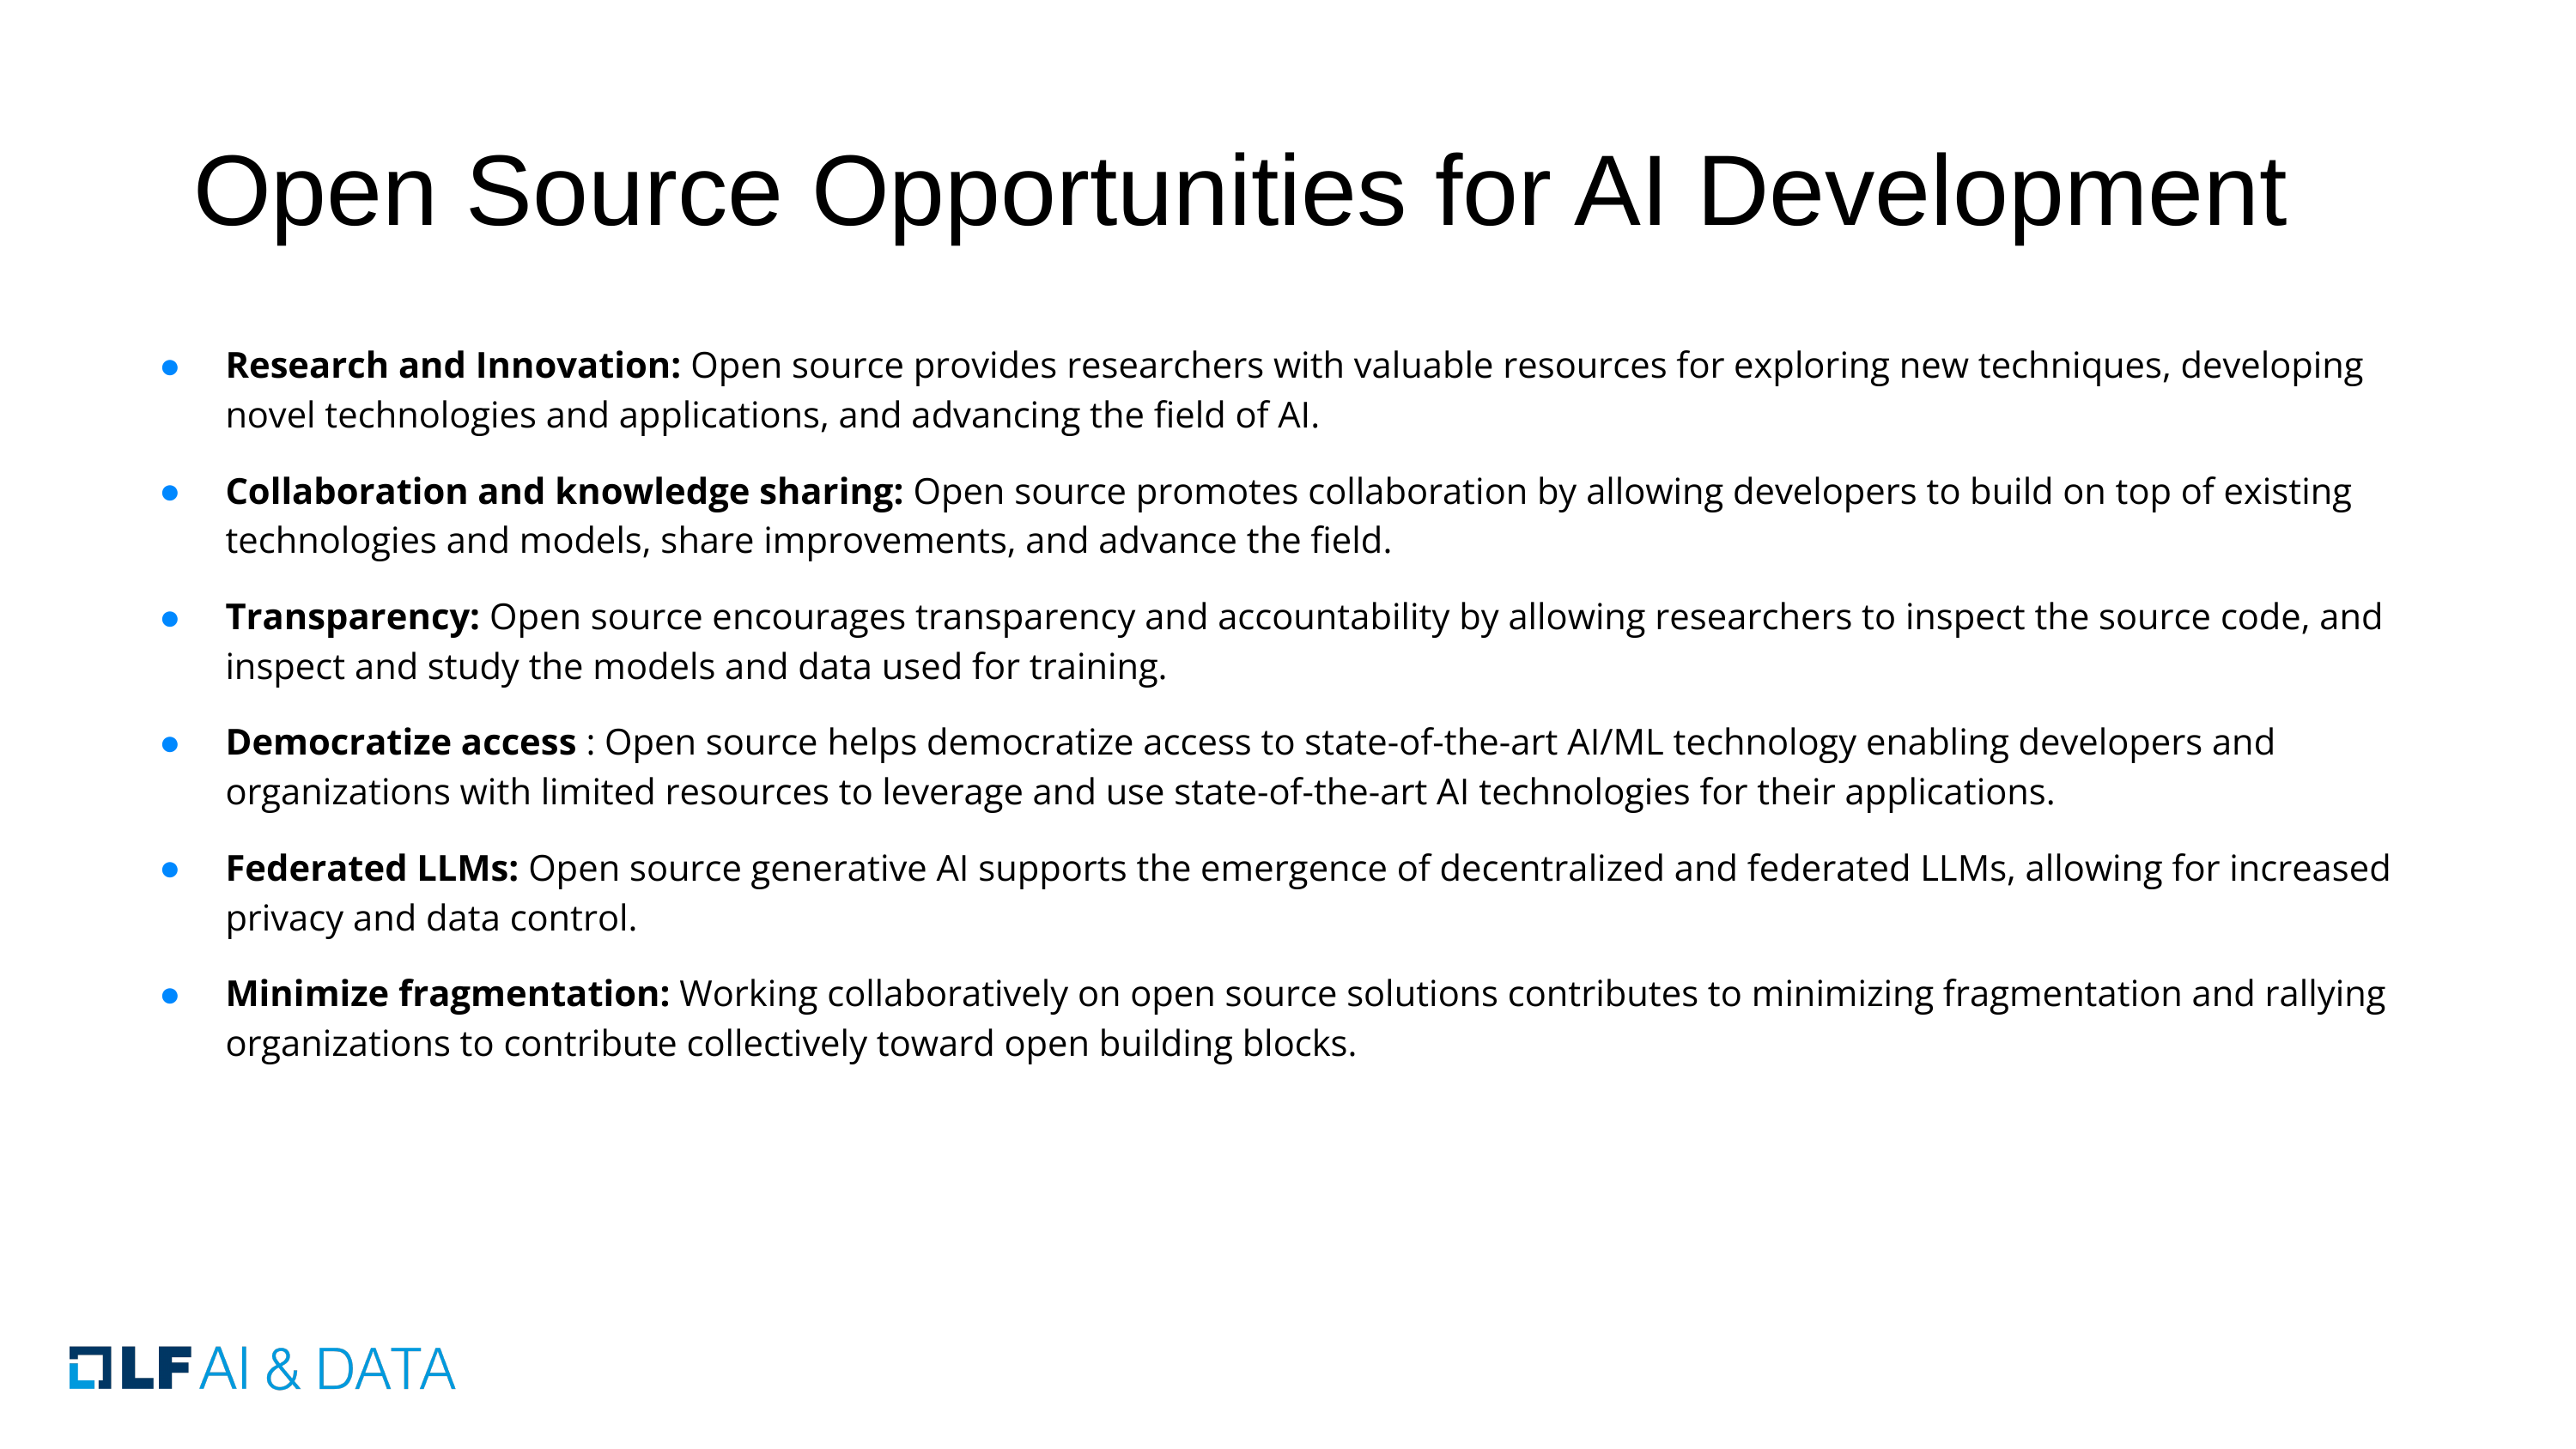

# Open Source Opportunities for AI Development
Research and Innovation: Open source provides researchers with valuable resources for exploring new techniques, developing novel technologies and applications, and advancing the field of AI.
Collaboration and knowledge sharing: Open source promotes collaboration by allowing developers to build on top of existing technologies and models, share improvements, and advance the field.
Transparency: Open source encourages transparency and accountability by allowing researchers to inspect the source code, and inspect and study the models and data used for training.
Democratize access : Open source helps democratize access to state-of-the-art AI/ML technology enabling developers and organizations with limited resources to leverage and use state-of-the-art AI technologies for their applications.
Federated LLMs: Open source generative AI supports the emergence of decentralized and federated LLMs, allowing for increased privacy and data control.
Minimize fragmentation: Working collaboratively on open source solutions contributes to minimizing fragmentation and rallying organizations to contribute collectively toward open building blocks.
6